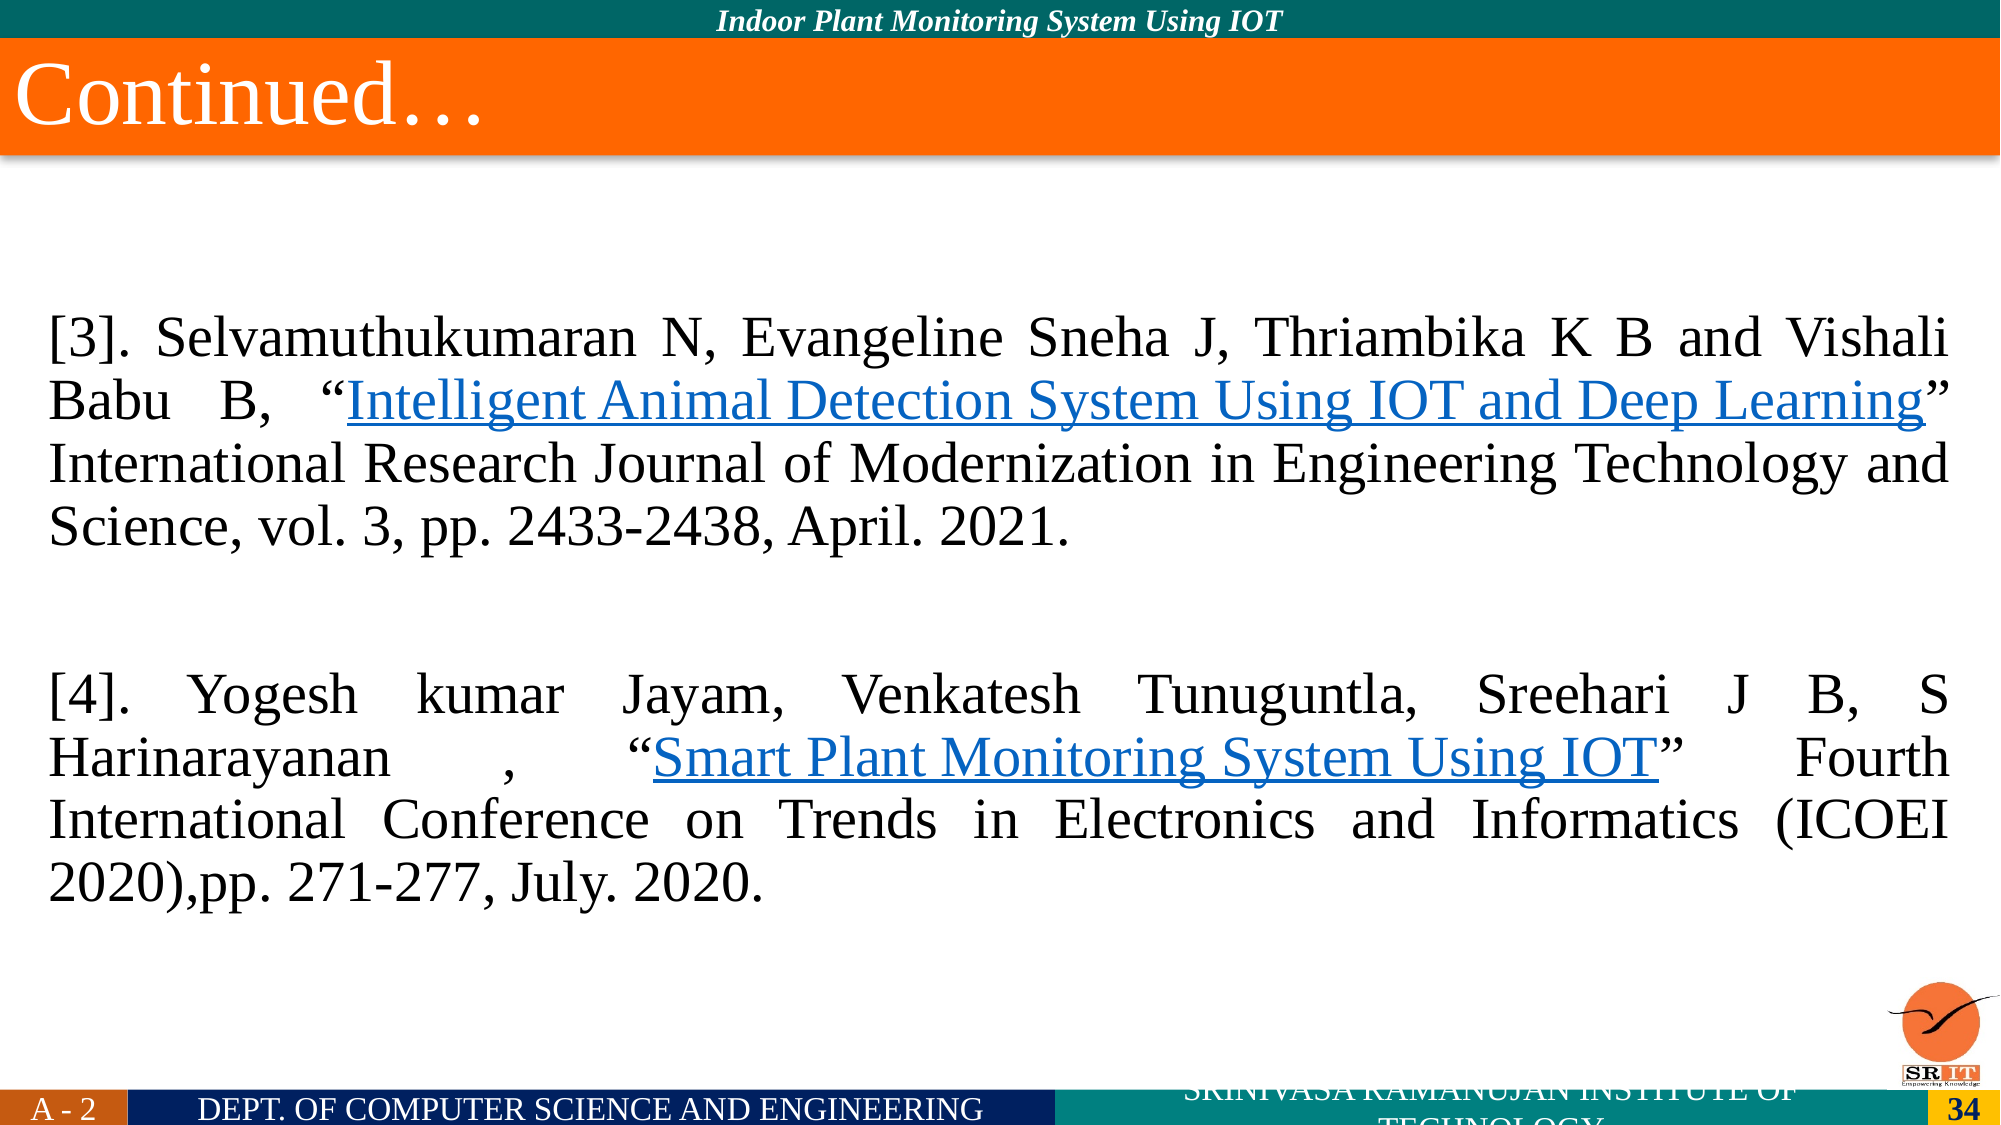

# Continued…
[3]. Selvamuthukumaran N, Evangeline Sneha J, Thriambika K B and Vishali Babu B, “Intelligent Animal Detection System Using IOT and Deep Learning” International Research Journal of Modernization in Engineering Technology and Science, vol. 3, pp. 2433-2438, April. 2021.

[4]. Yogesh kumar Jayam, Venkatesh Tunuguntla, Sreehari J B, S Harinarayanan , “Smart Plant Monitoring System Using IOT” Fourth International Conference on Trends in Electronics and Informatics (ICOEI 2020),pp. 271-277, July. 2020.